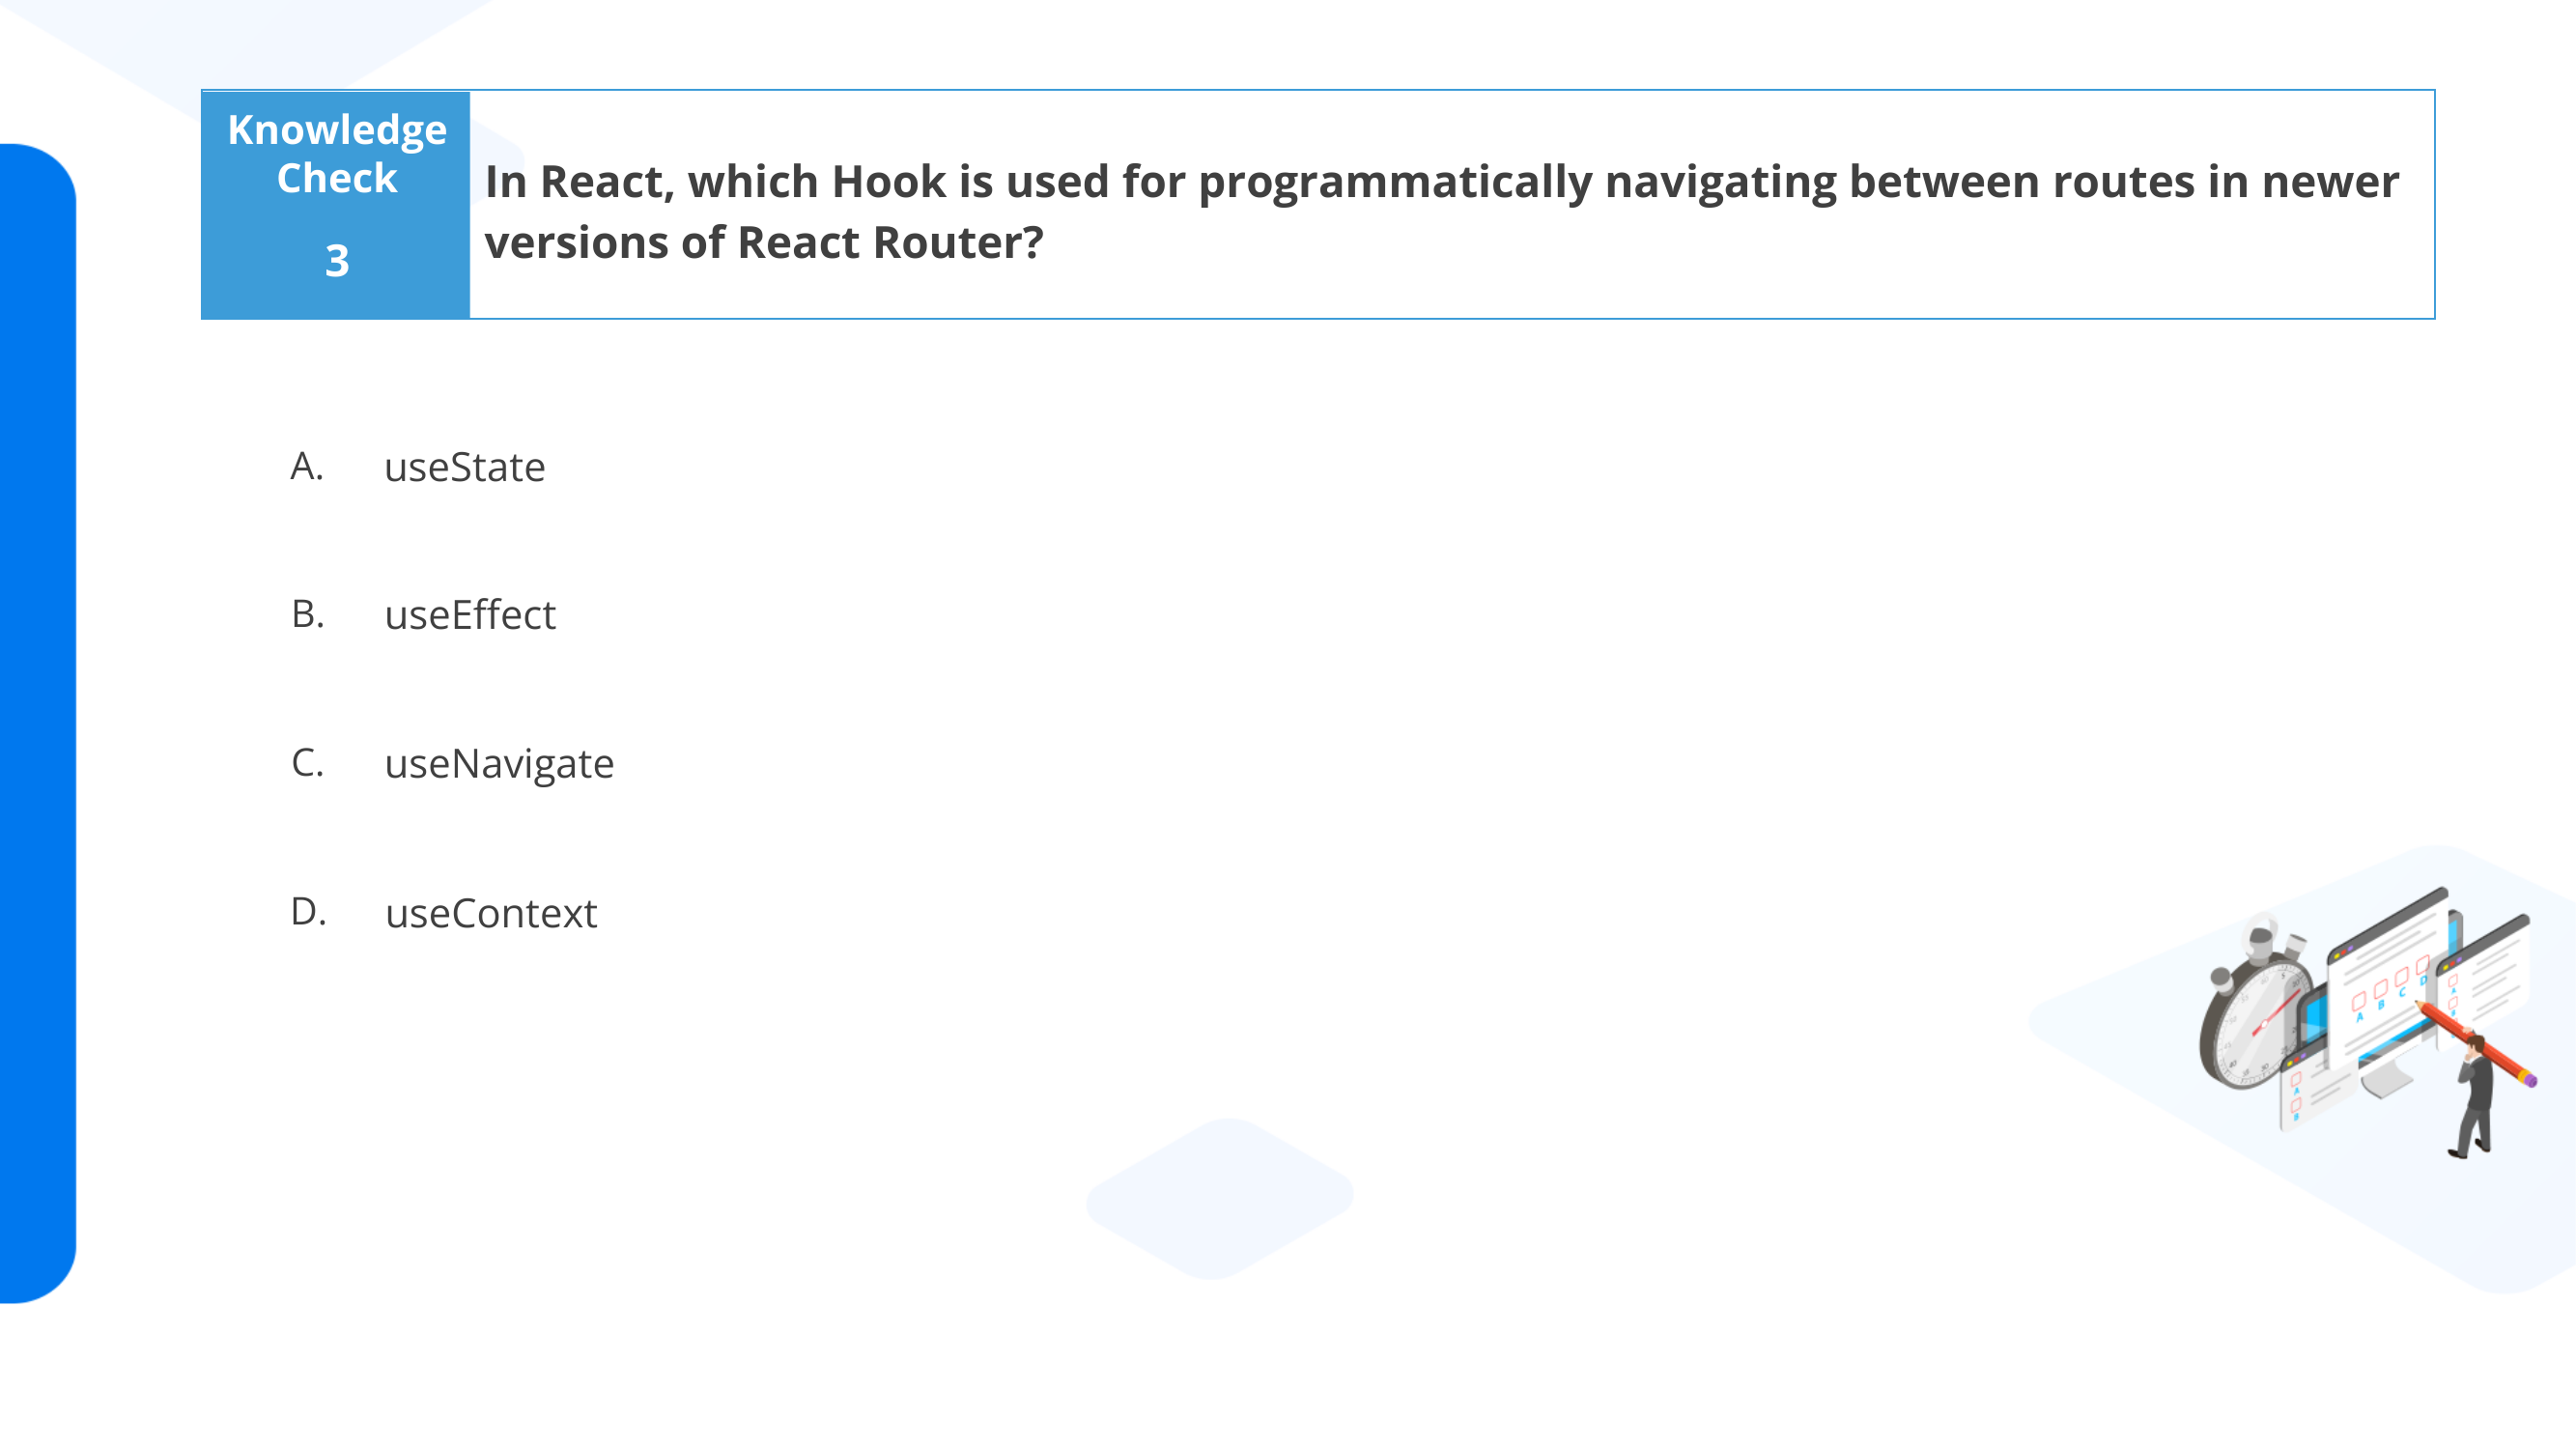

In React, which Hook is used for programmatically navigating between routes in newer versions of React Router?
3
useState
useEffect
useNavigate
useContext